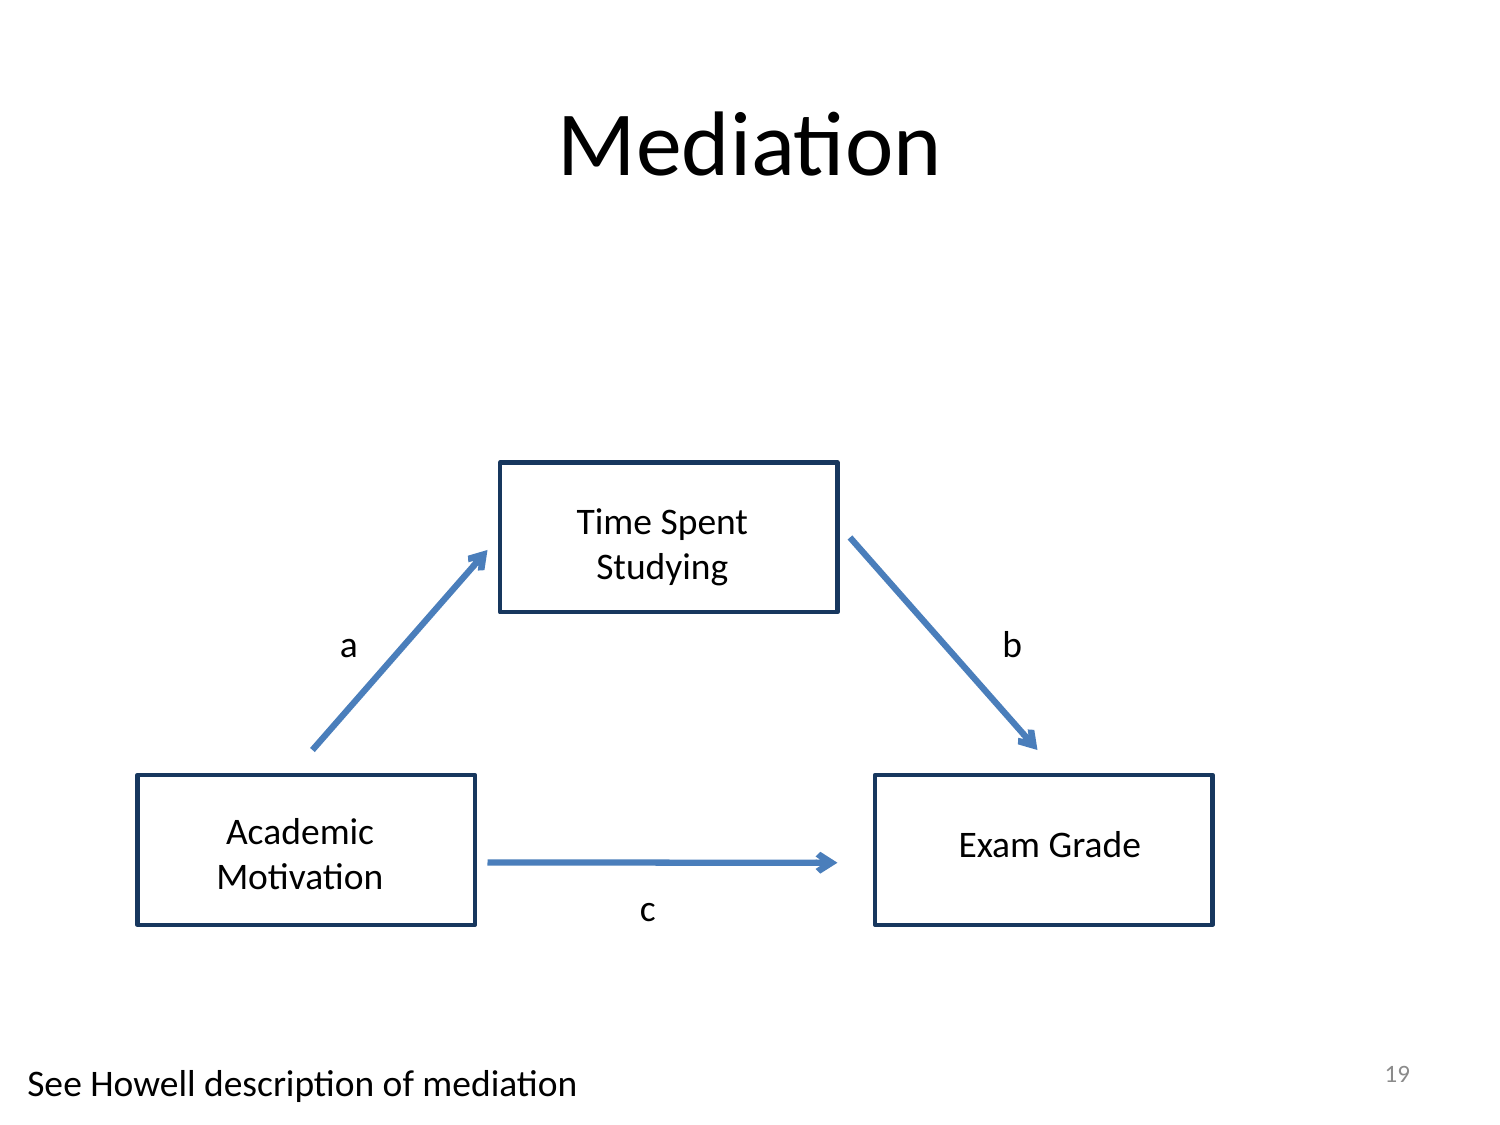

# Mediation

Time Spent Studying
a
b

Academic Motivation
Exam Grade
c
19
See Howell description of mediation